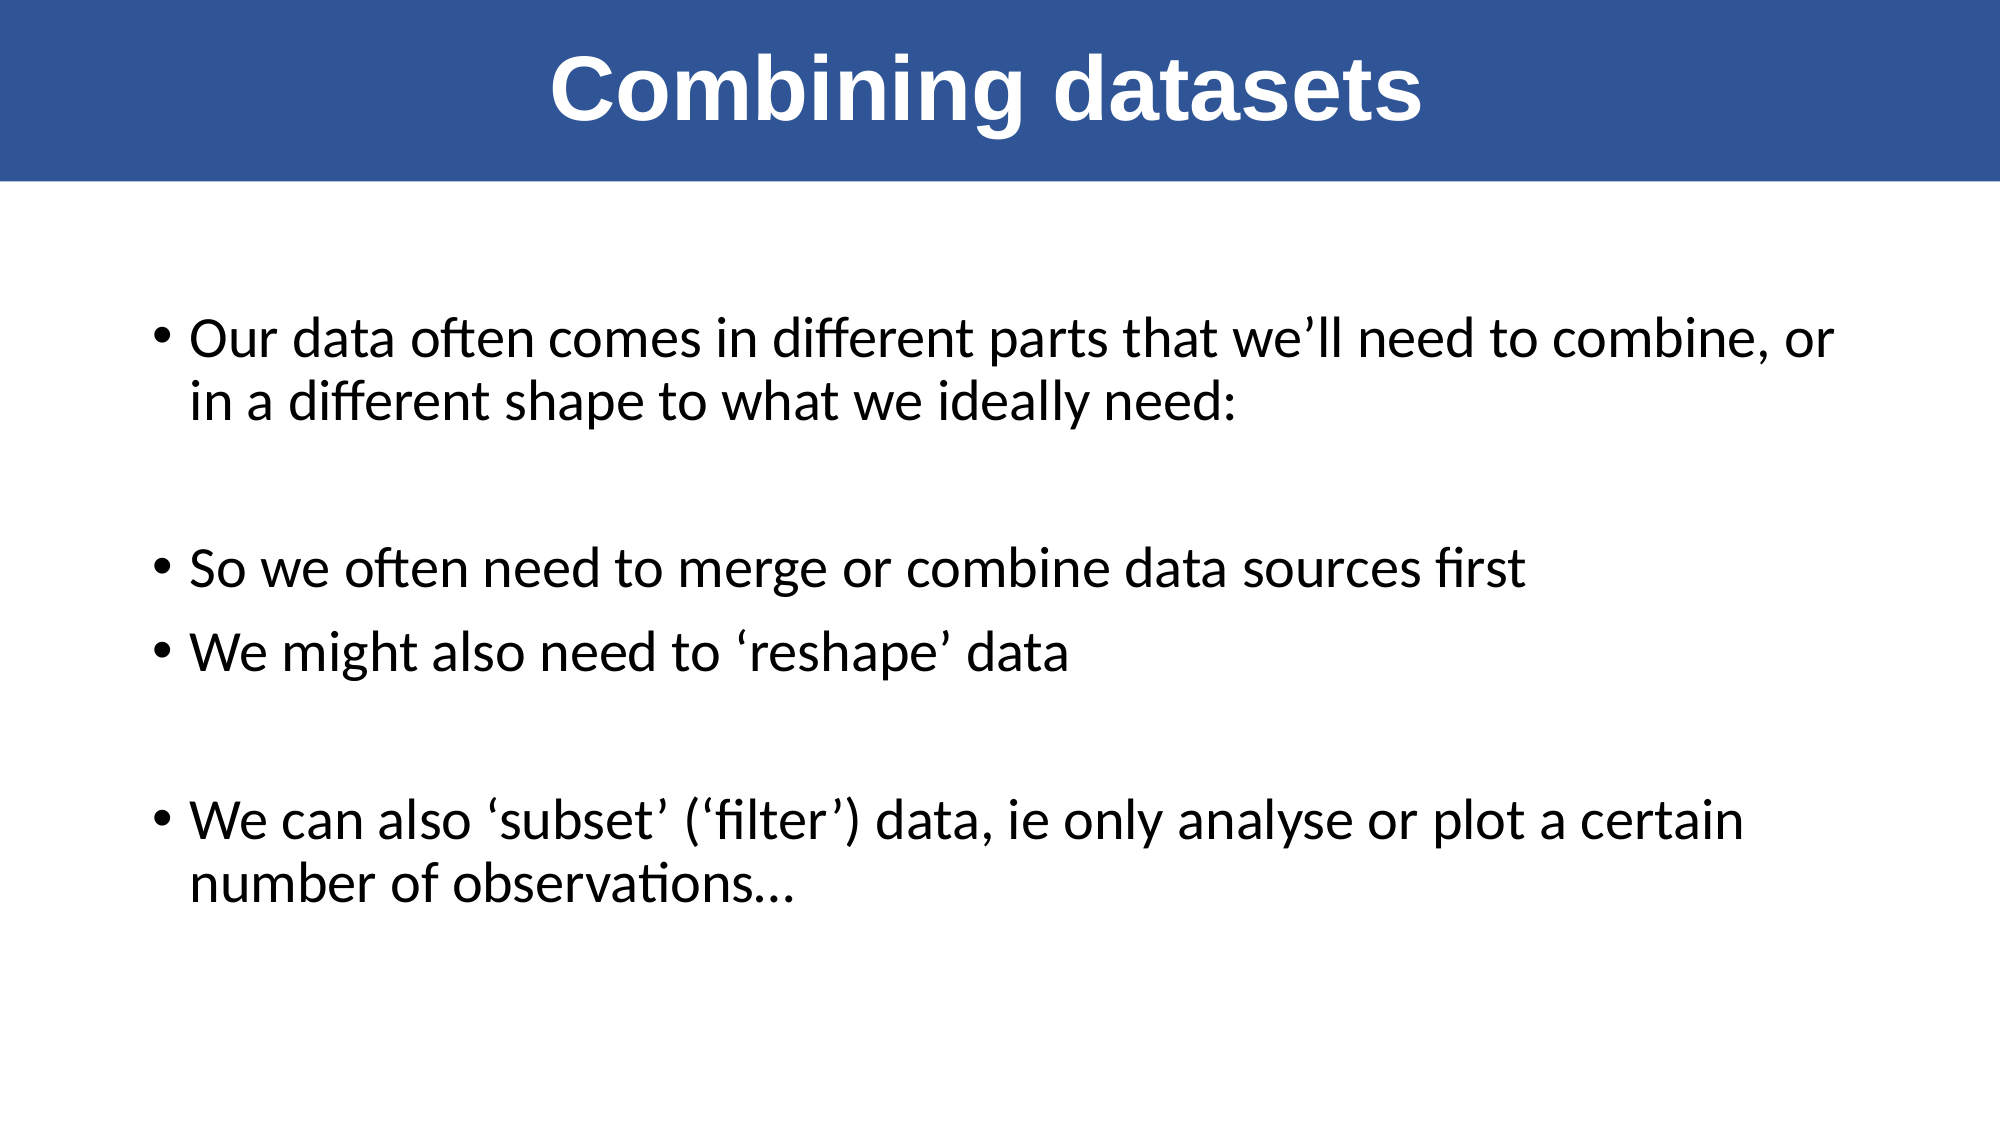

# Combining datasets
Our data often comes in different parts that we’ll need to combine, or in a different shape to what we ideally need:

So we often need to merge or combine data sources first
We might also need to ‘reshape’ data

We can also ‘subset’ (‘filter’) data, ie only analyse or plot a certain number of observations…